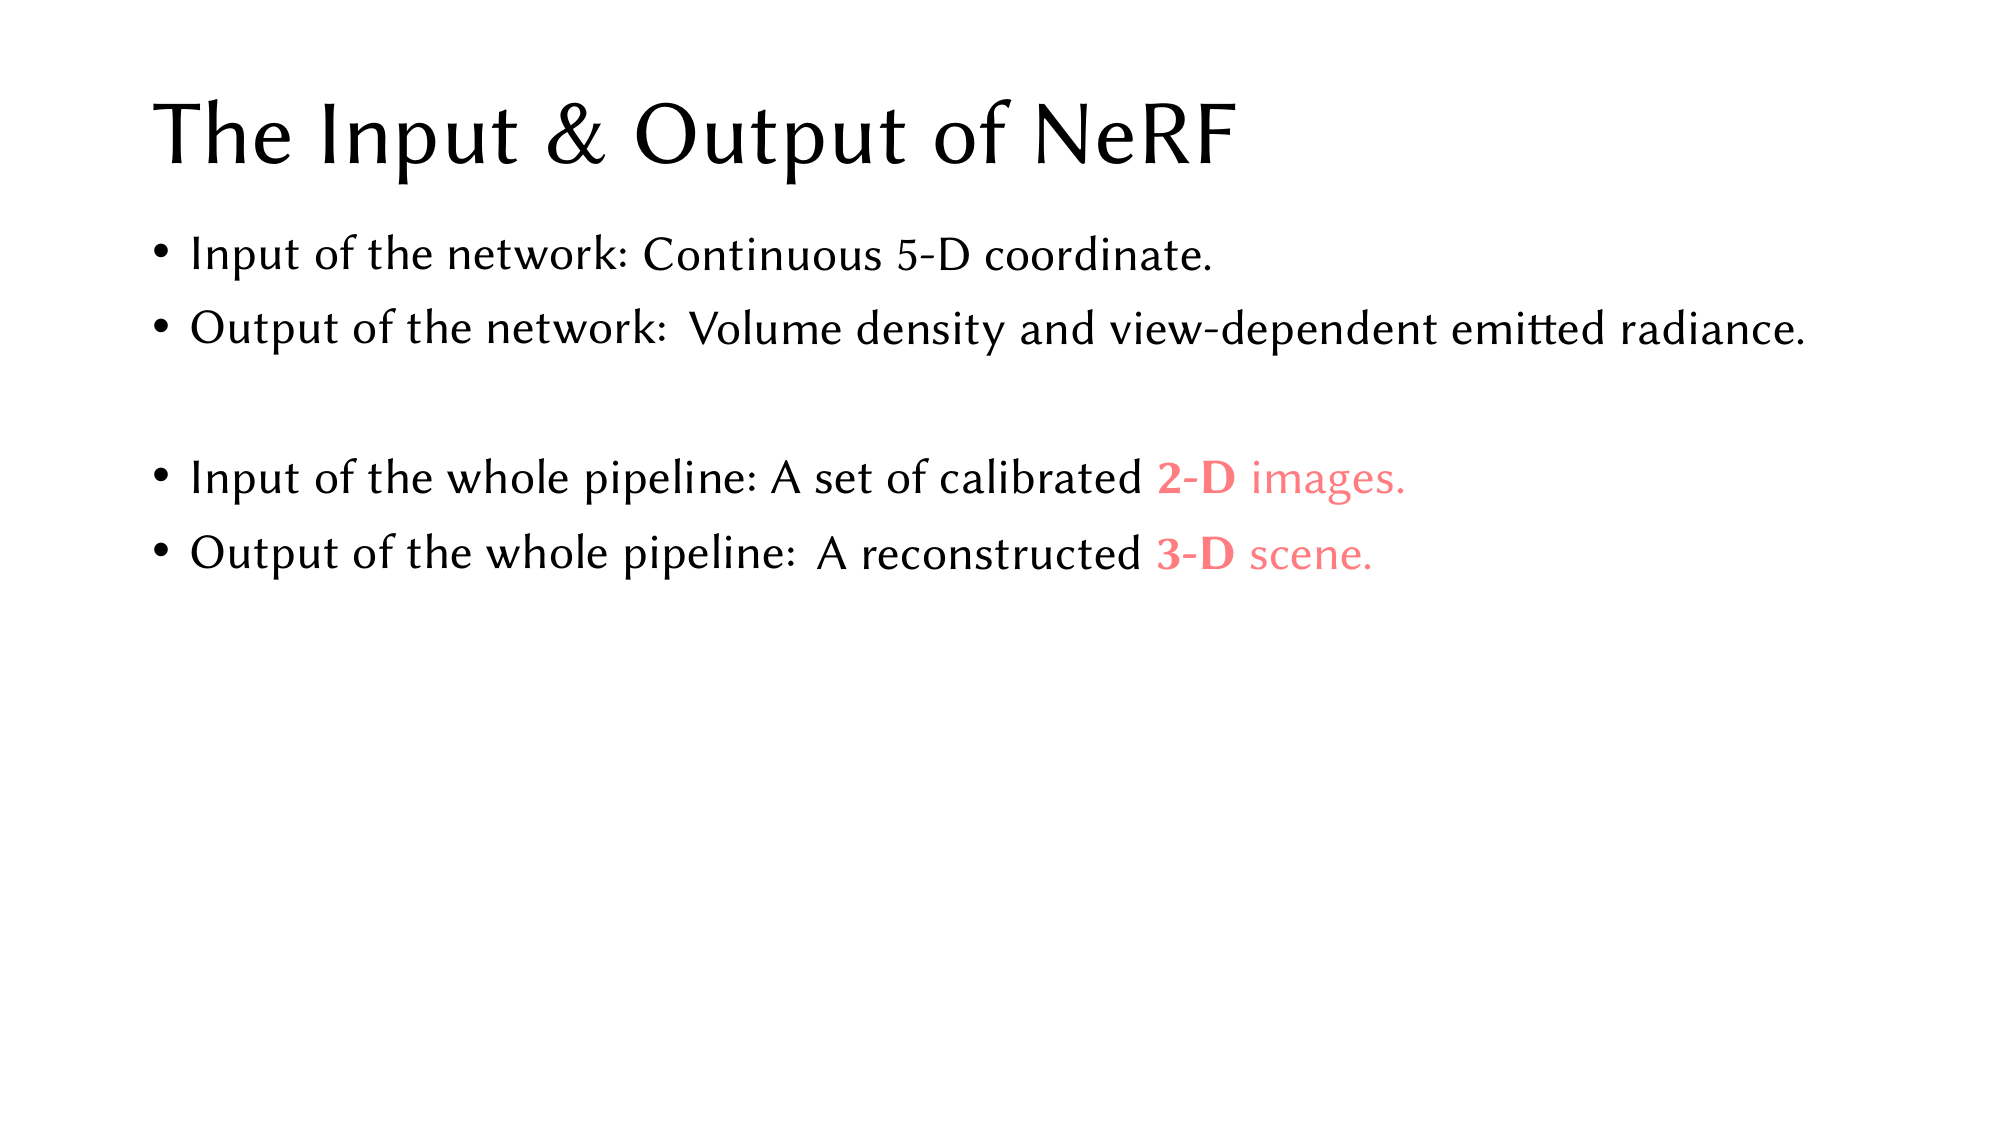

# The Input & Output of NeRF
Continuous 5-D coordinate.
Input of the network:
Output of the network:

Input of the whole pipeline:
Output of the whole pipeline:

Volume density and view-dependent emitted radiance.
A set of calibrated 2-D images.
A reconstructed 3-D scene.